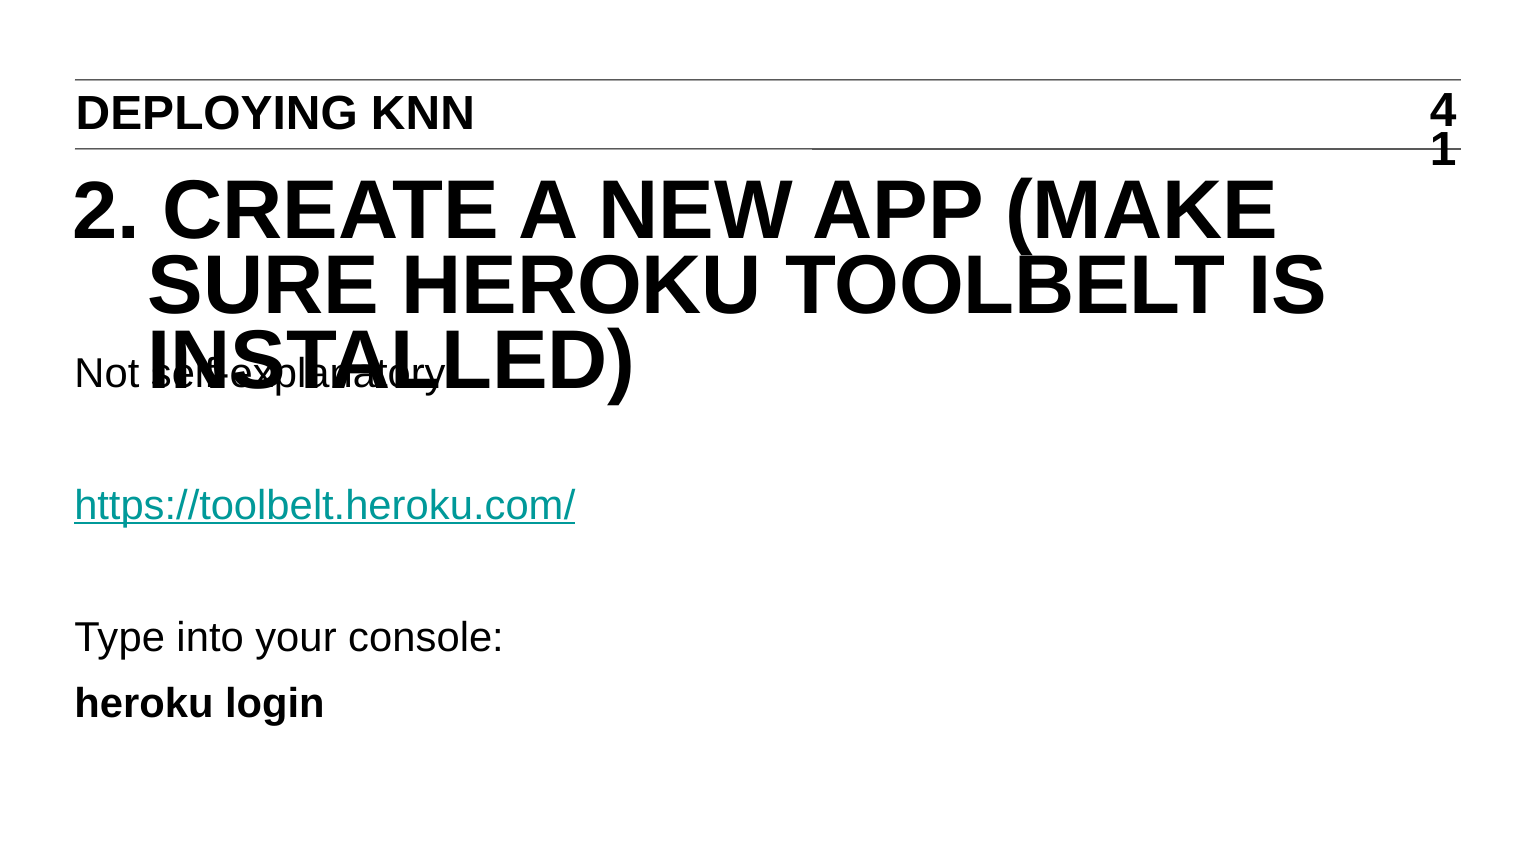

Deploying knn
41
# 2. Create a new app (make sure Heroku toolbelt is installed)
Not self-explanatory

https://toolbelt.heroku.com/

Type into your console:
heroku login